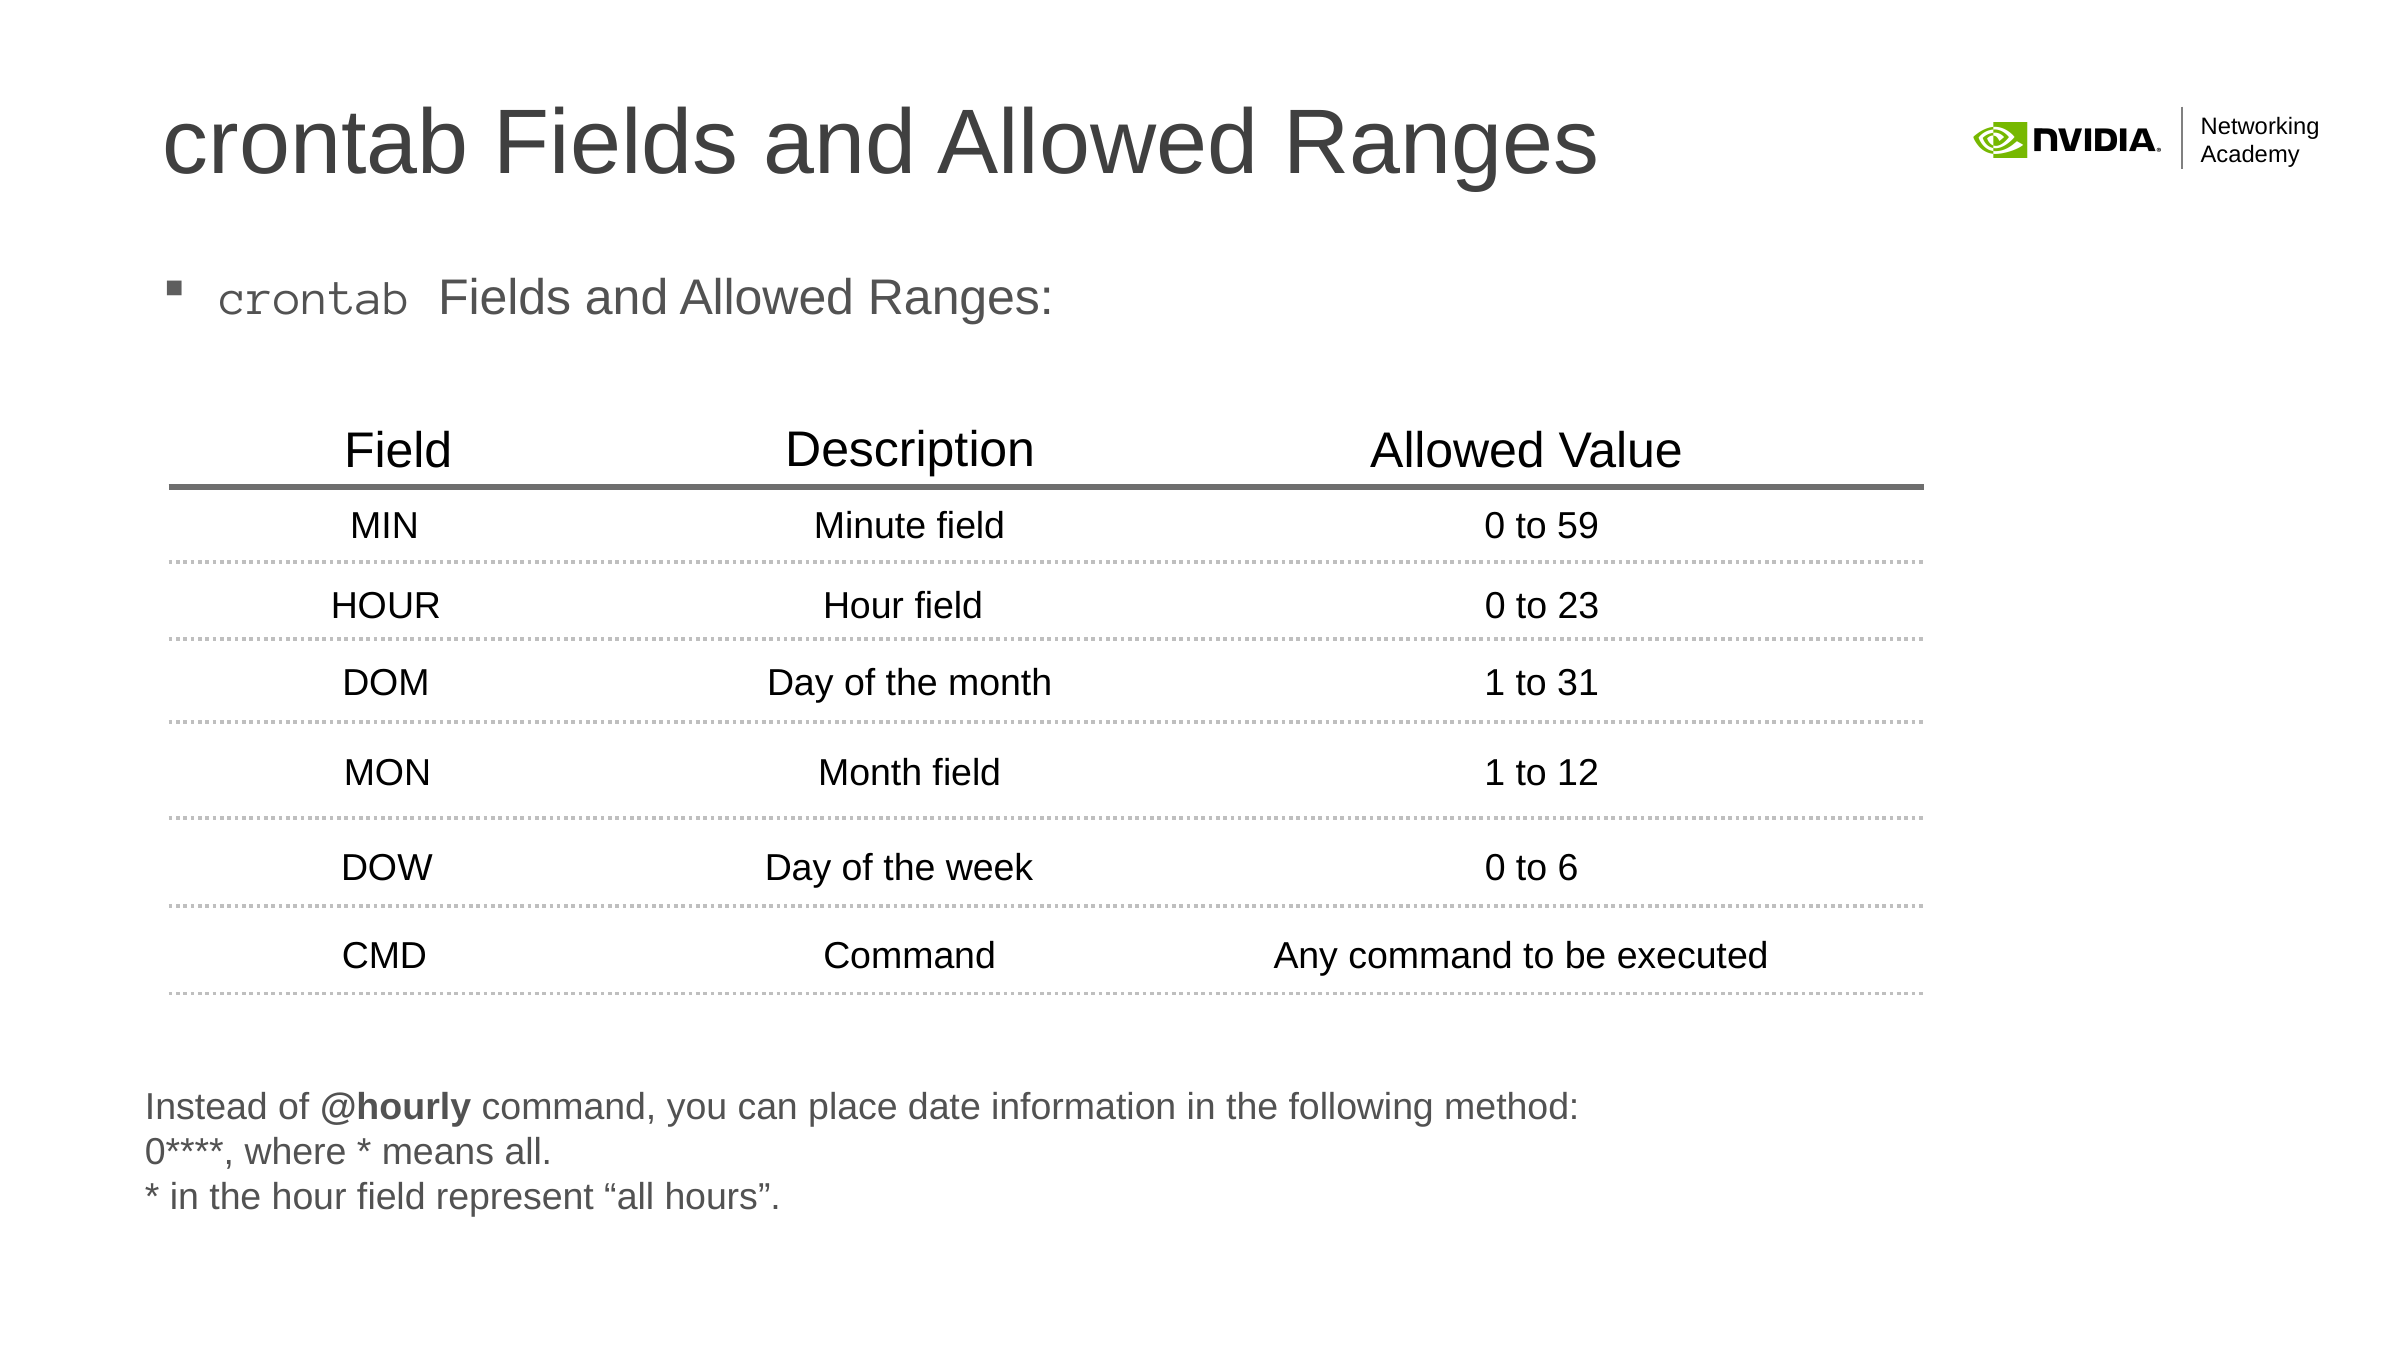

# crontab Fields and Allowed Ranges
crontab Fields and Allowed Ranges:

Description
Field
Allowed Value
MIN
Minute field

0 to 59
HOUR
Hour field

0 to 23
DOM
Day of the month

1 to 31
MON
Month field

1 to 12
DOW
Day of the week

0 to 6
CMD
Command
Any command to be executed
Instead of @hourly command, you can place date information in the following method:
0****, where * means all.
* in the hour field represent “all hours”.